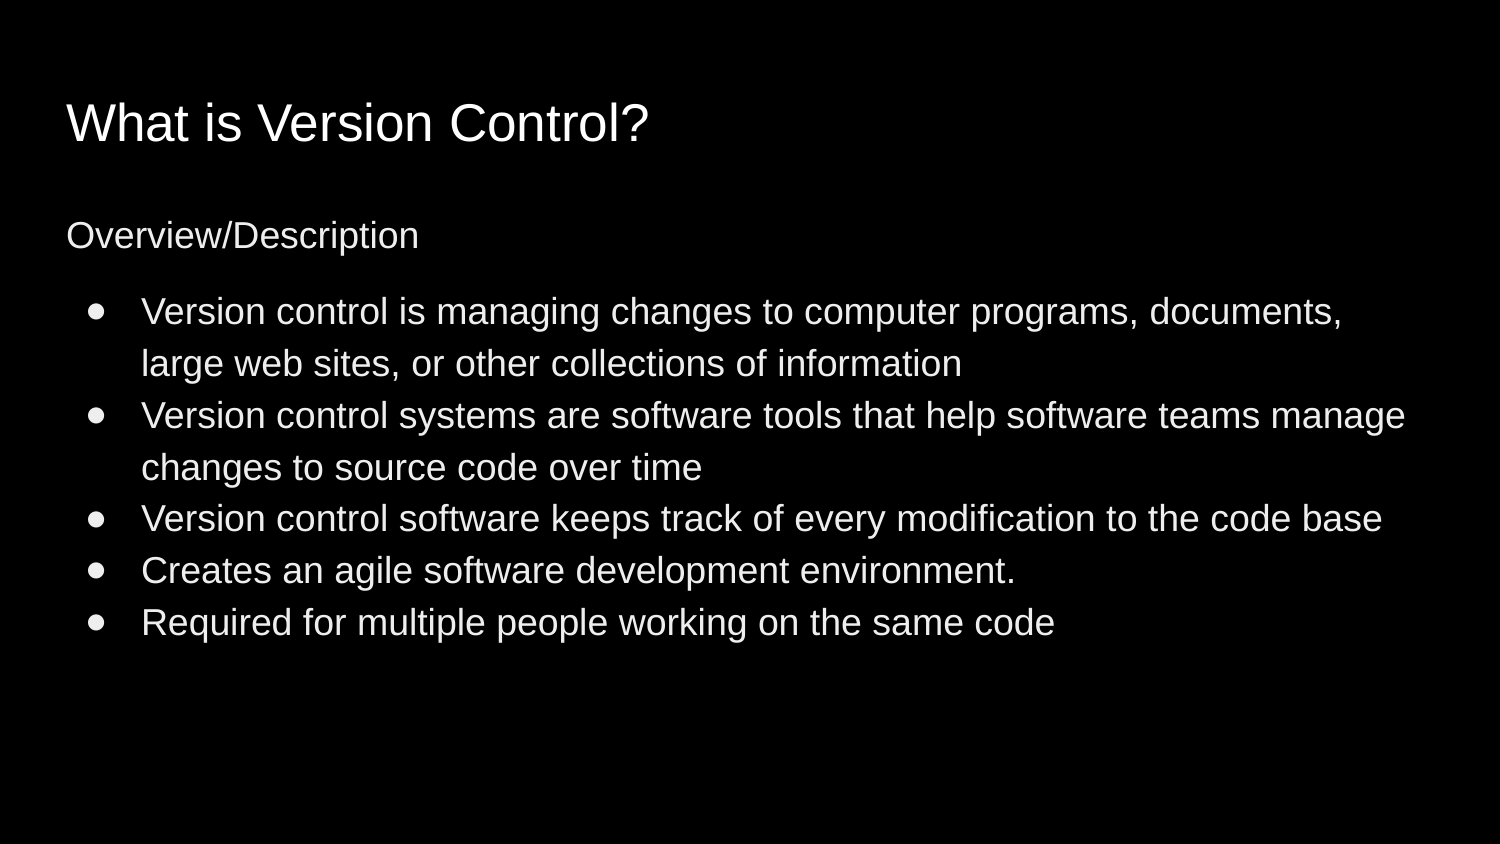

# What is Version Control?
Overview/Description
Version control is managing changes to computer programs, documents, large web sites, or other collections of information
Version control systems are software tools that help software teams manage changes to source code over time
Version control software keeps track of every modification to the code base
Creates an agile software development environment.
Required for multiple people working on the same code